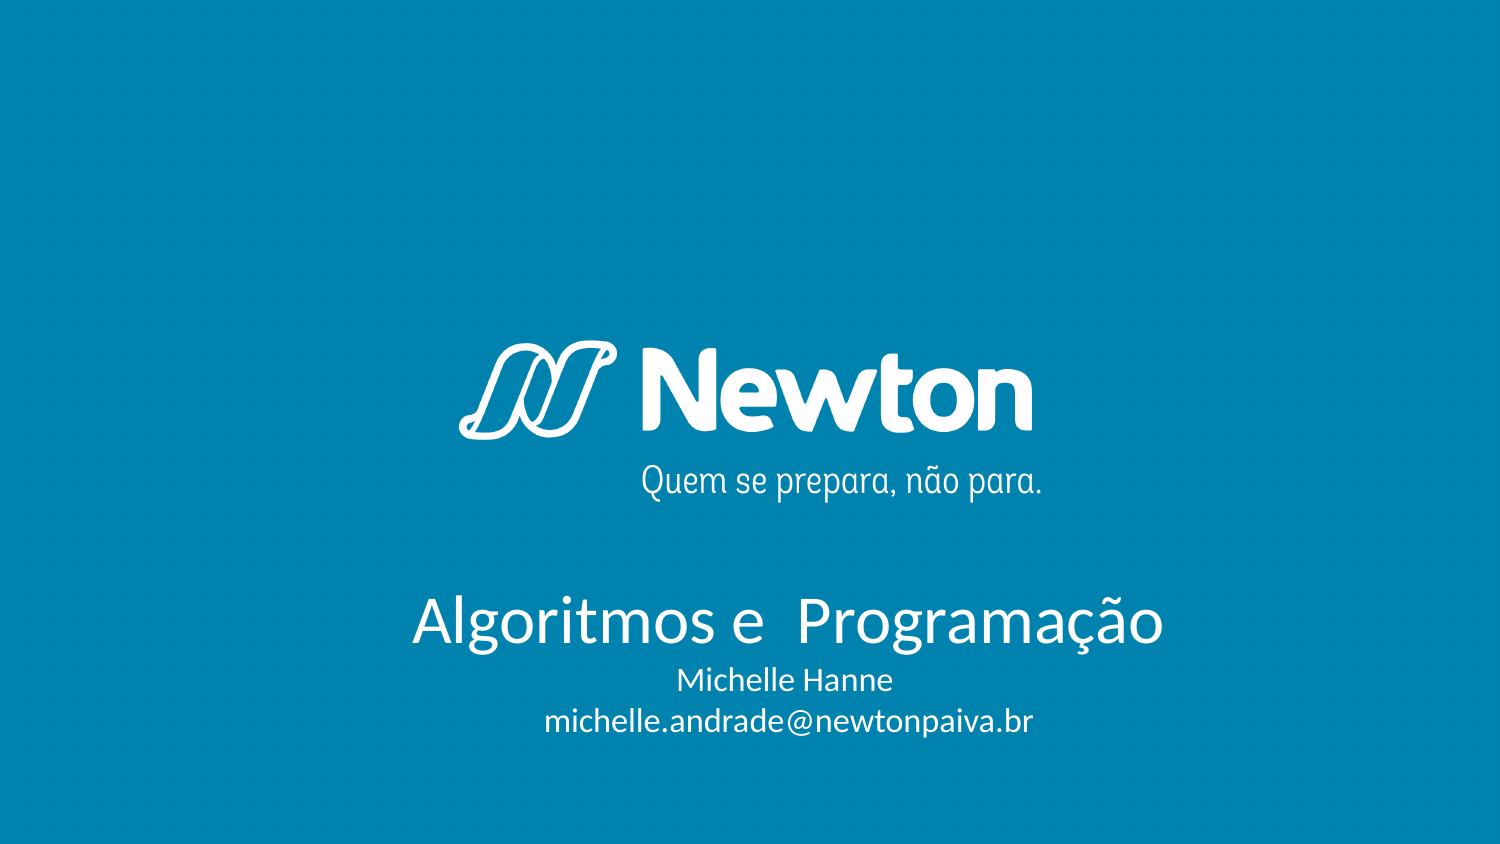

# Algoritmos e  Programação Michelle Hanne michelle.andrade@newtonpaiva.br